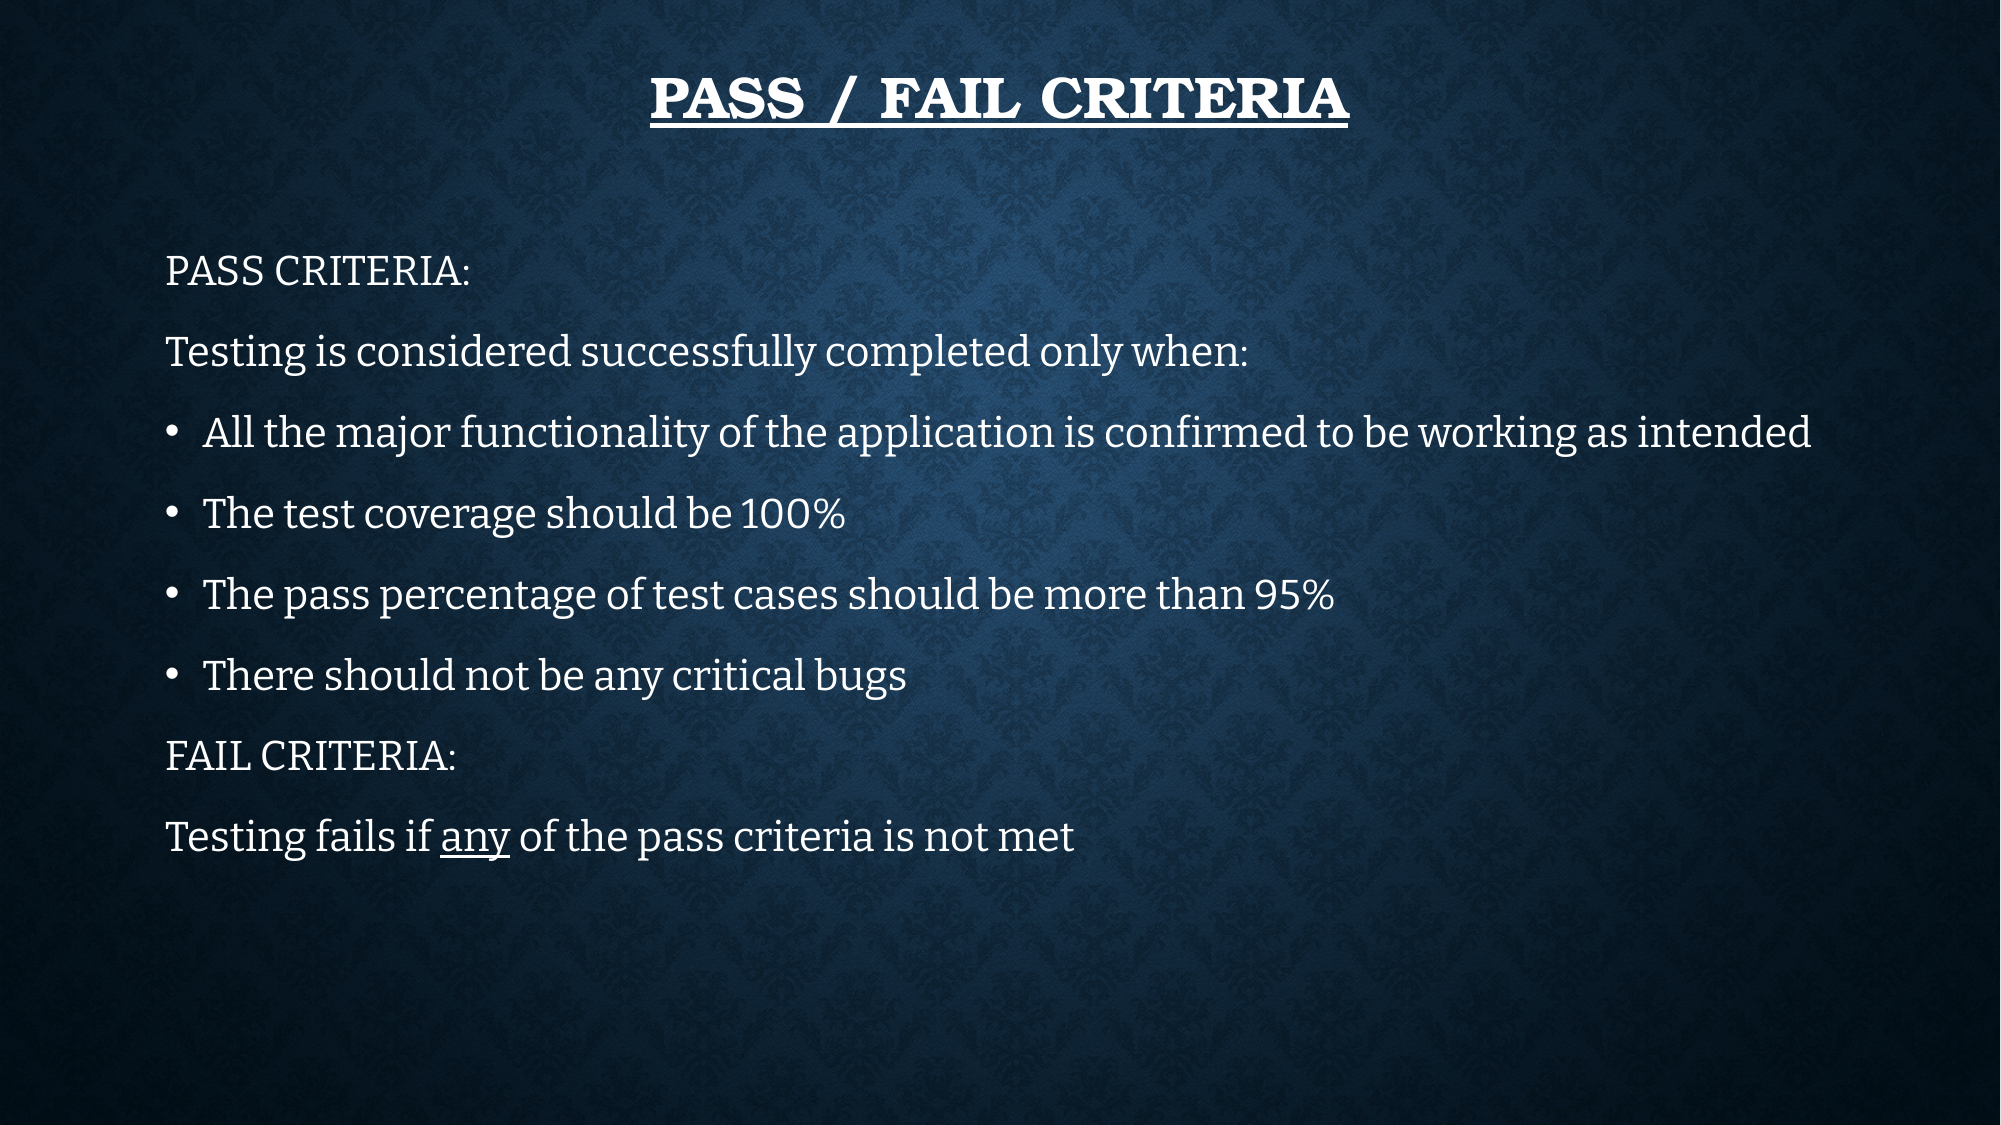

# Pass / Fail Criteria
PASS CRITERIA:
Testing is considered successfully completed only when:
All the major functionality of the application is confirmed to be working as intended
The test coverage should be 100%
The pass percentage of test cases should be more than 95%
There should not be any critical bugs
FAIL CRITERIA:
Testing fails if any of the pass criteria is not met